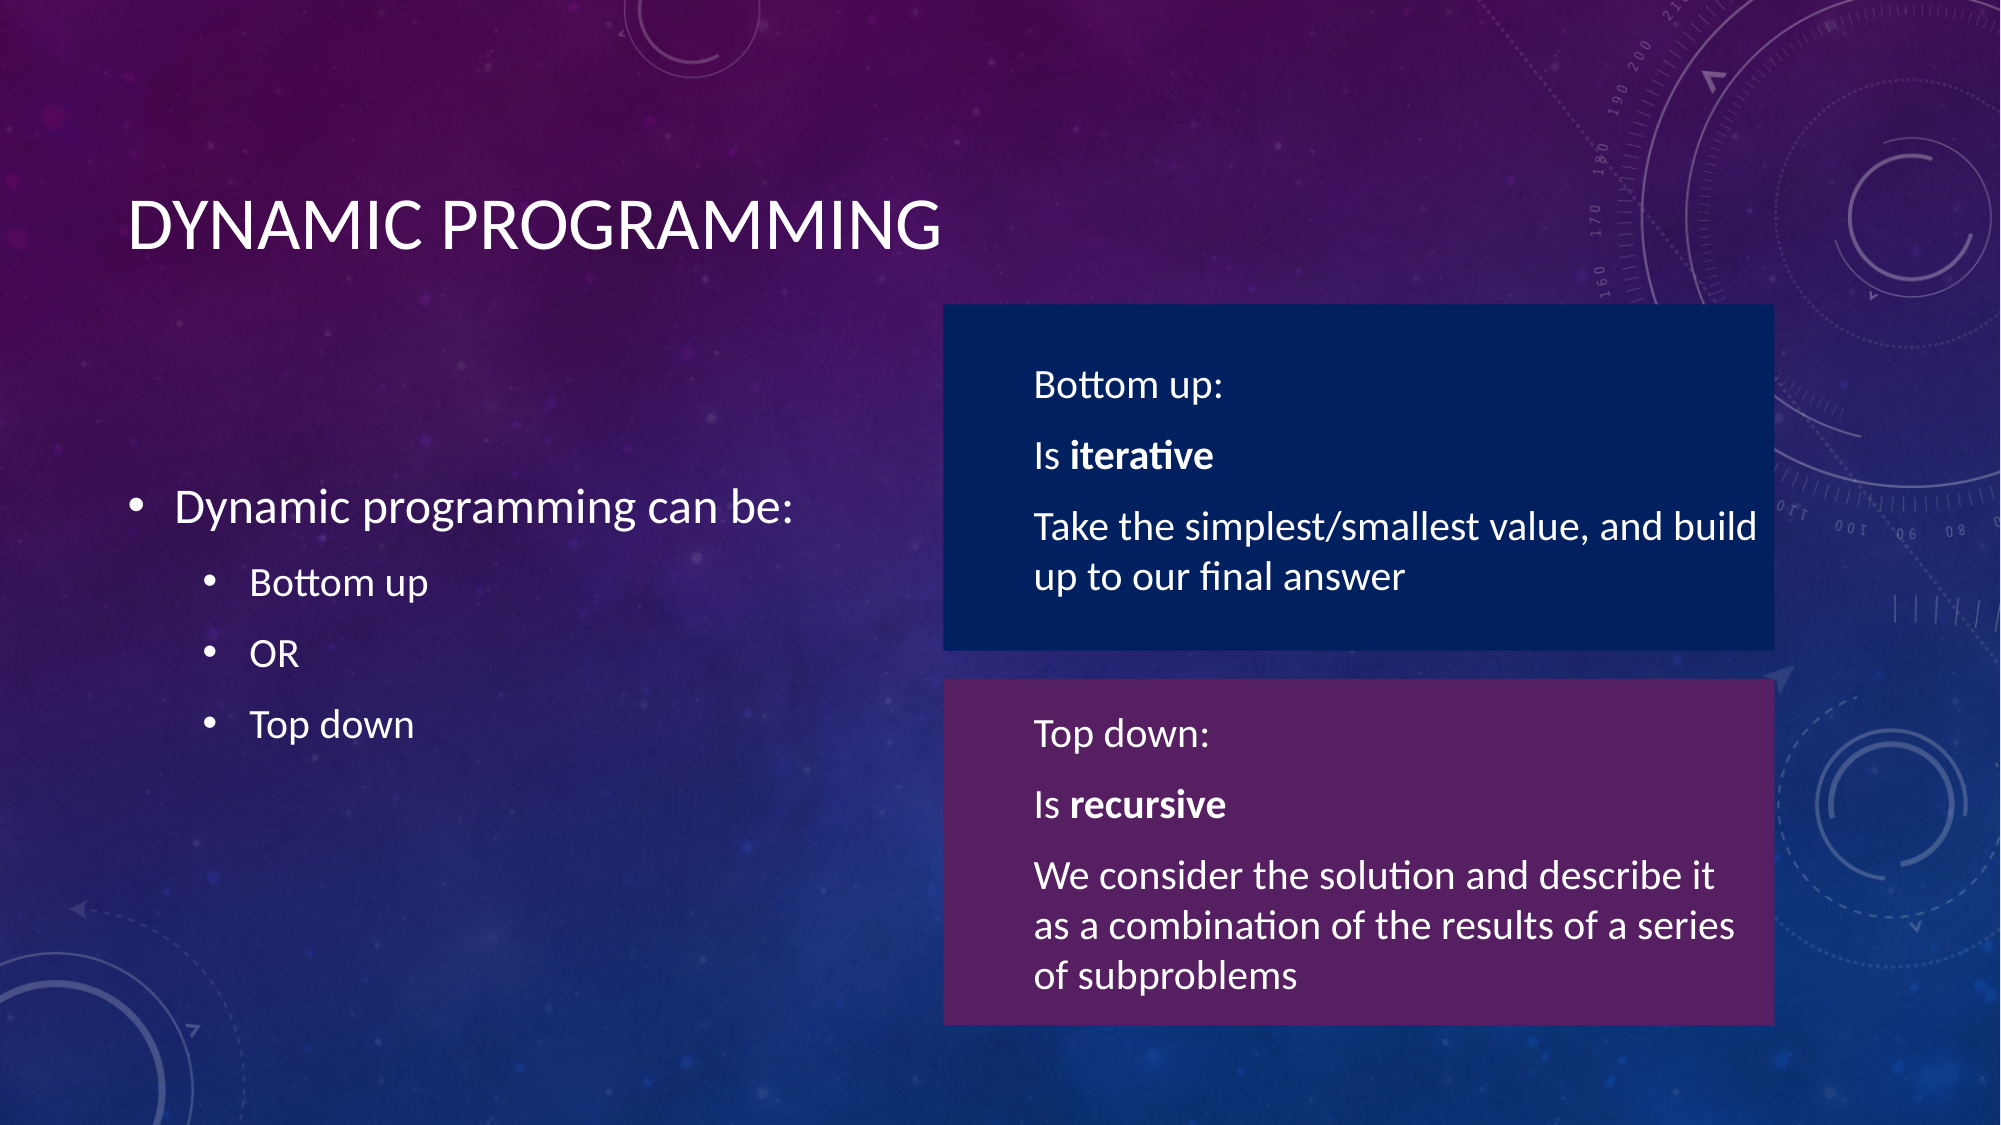

# Dynamic Programming
Bottom up:
Is iterative
Take the simplest/smallest value, and build up to our final answer
Dynamic programming can be:
Bottom up
OR
Top down

Top down:
Is recursive
We consider the solution and describe it as a combination of the results of a series of subproblems